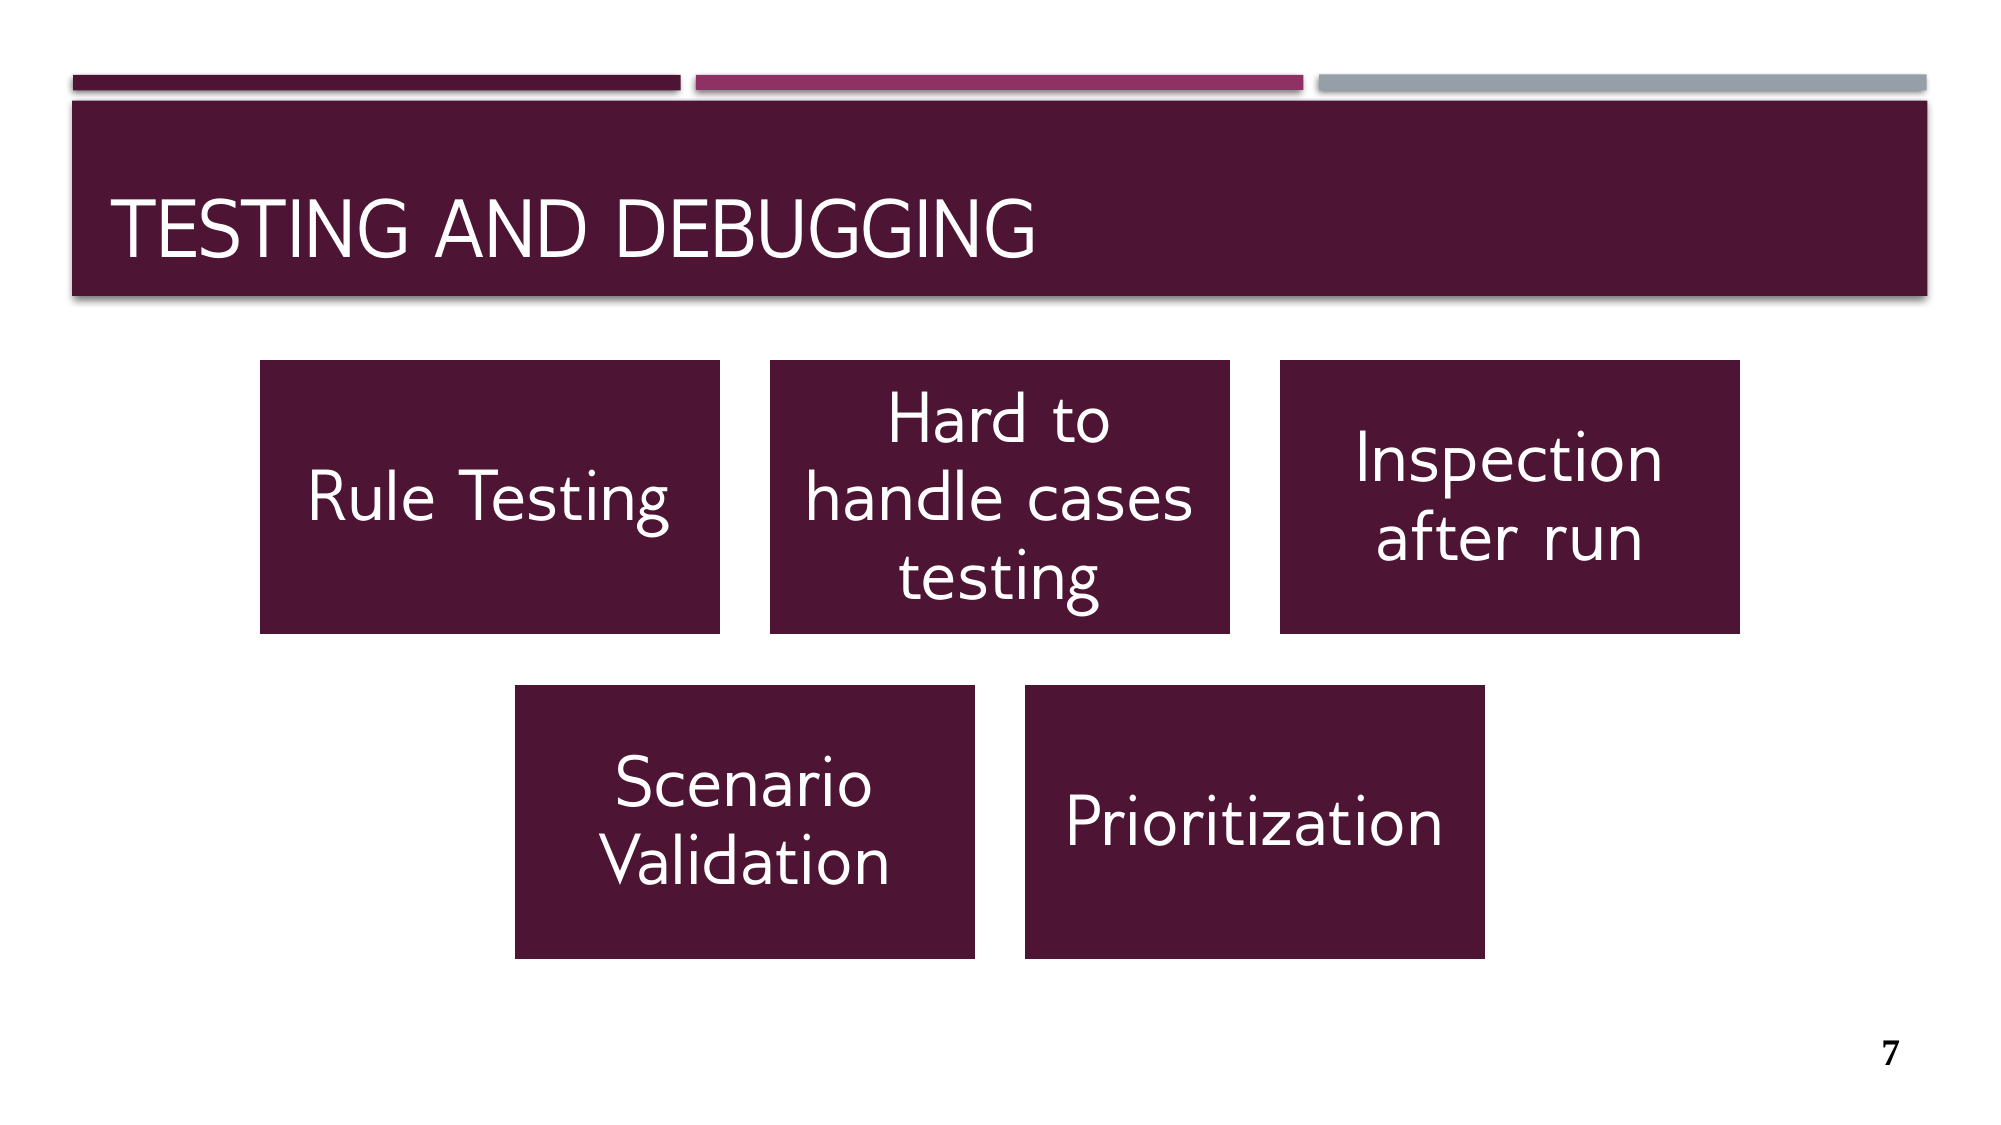

# Testing and Debugging
Rule Testing
Hard to handle cases testing
Inspection after run
Scenario Validation
Prioritization
7